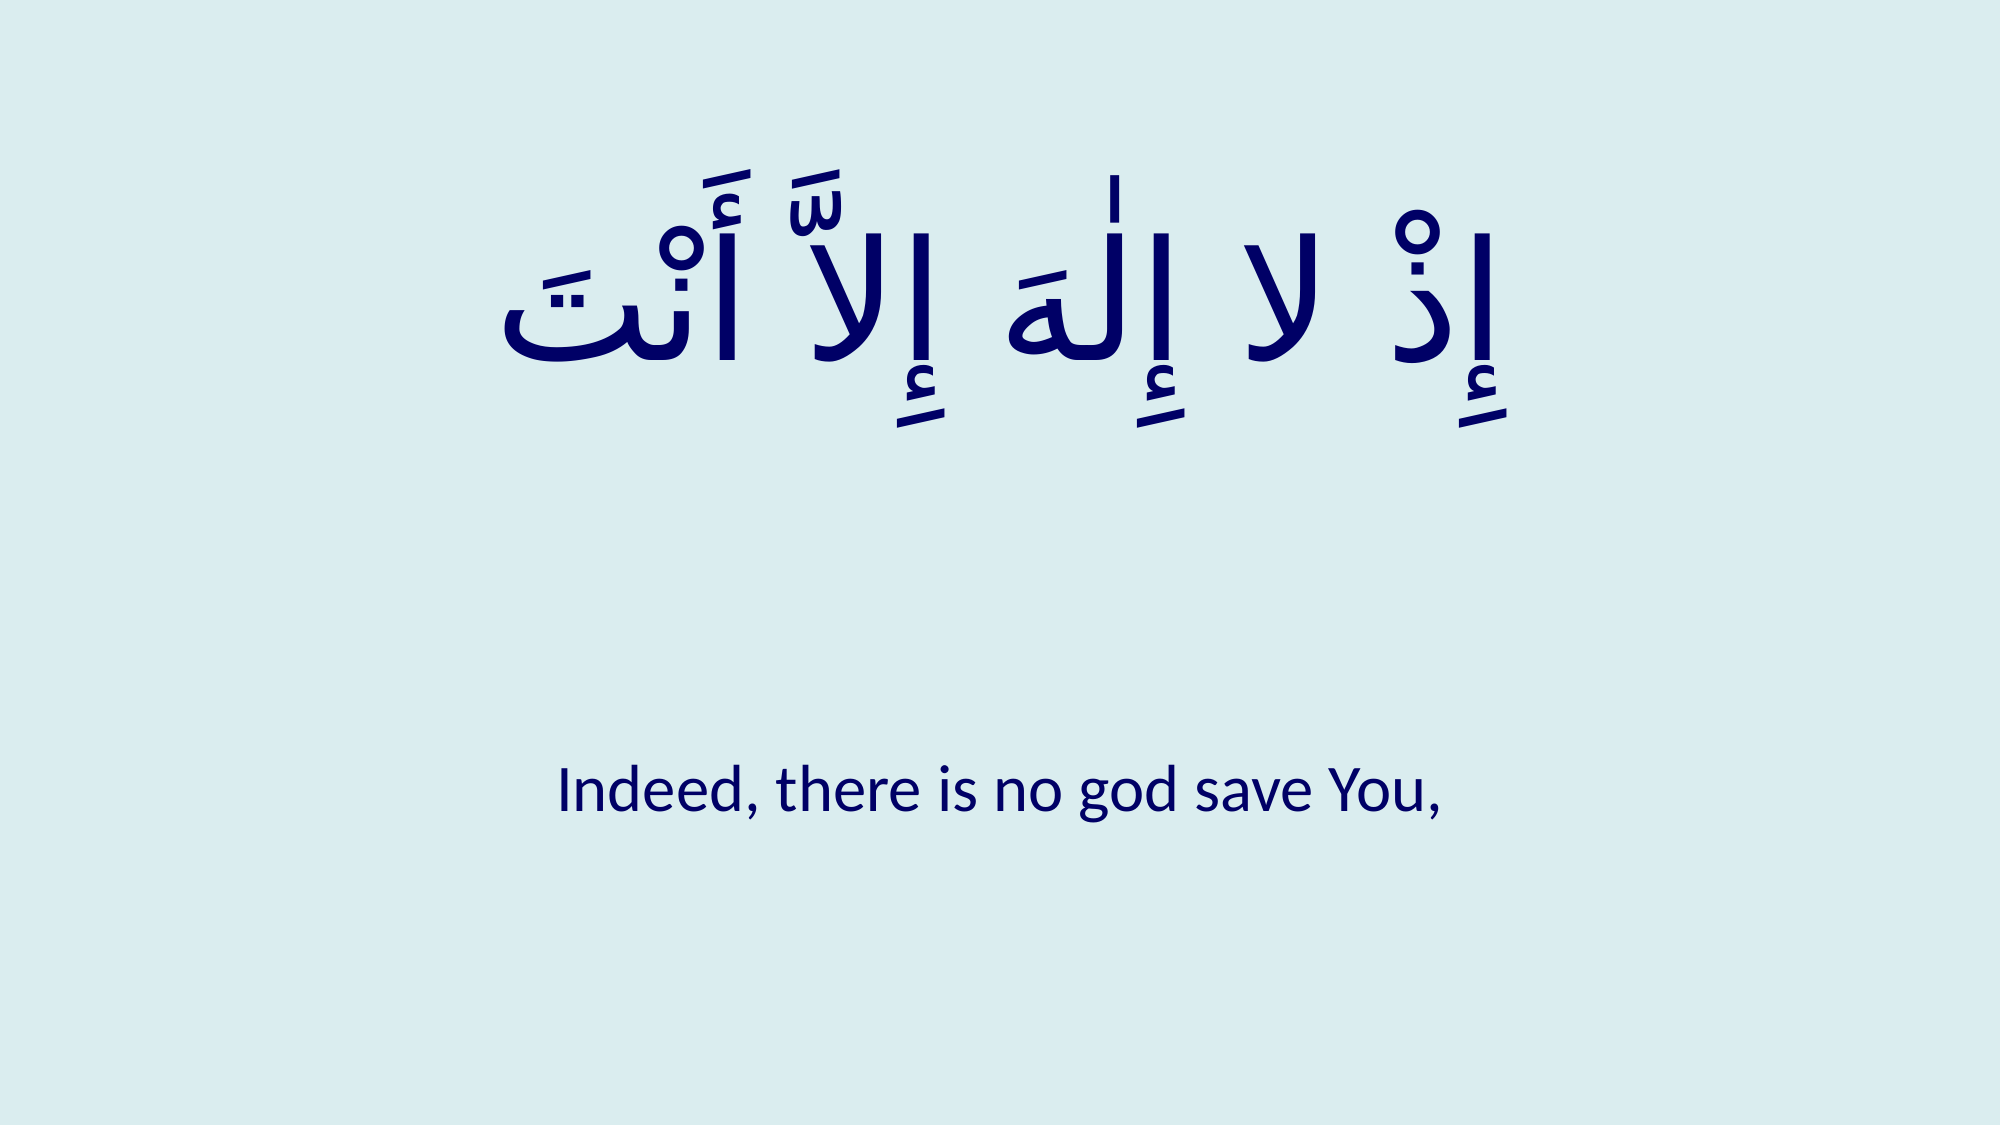

# إِذْ لا إِلٰهَ إِلاَّ أَنْتَ
Indeed, there is no god save You,